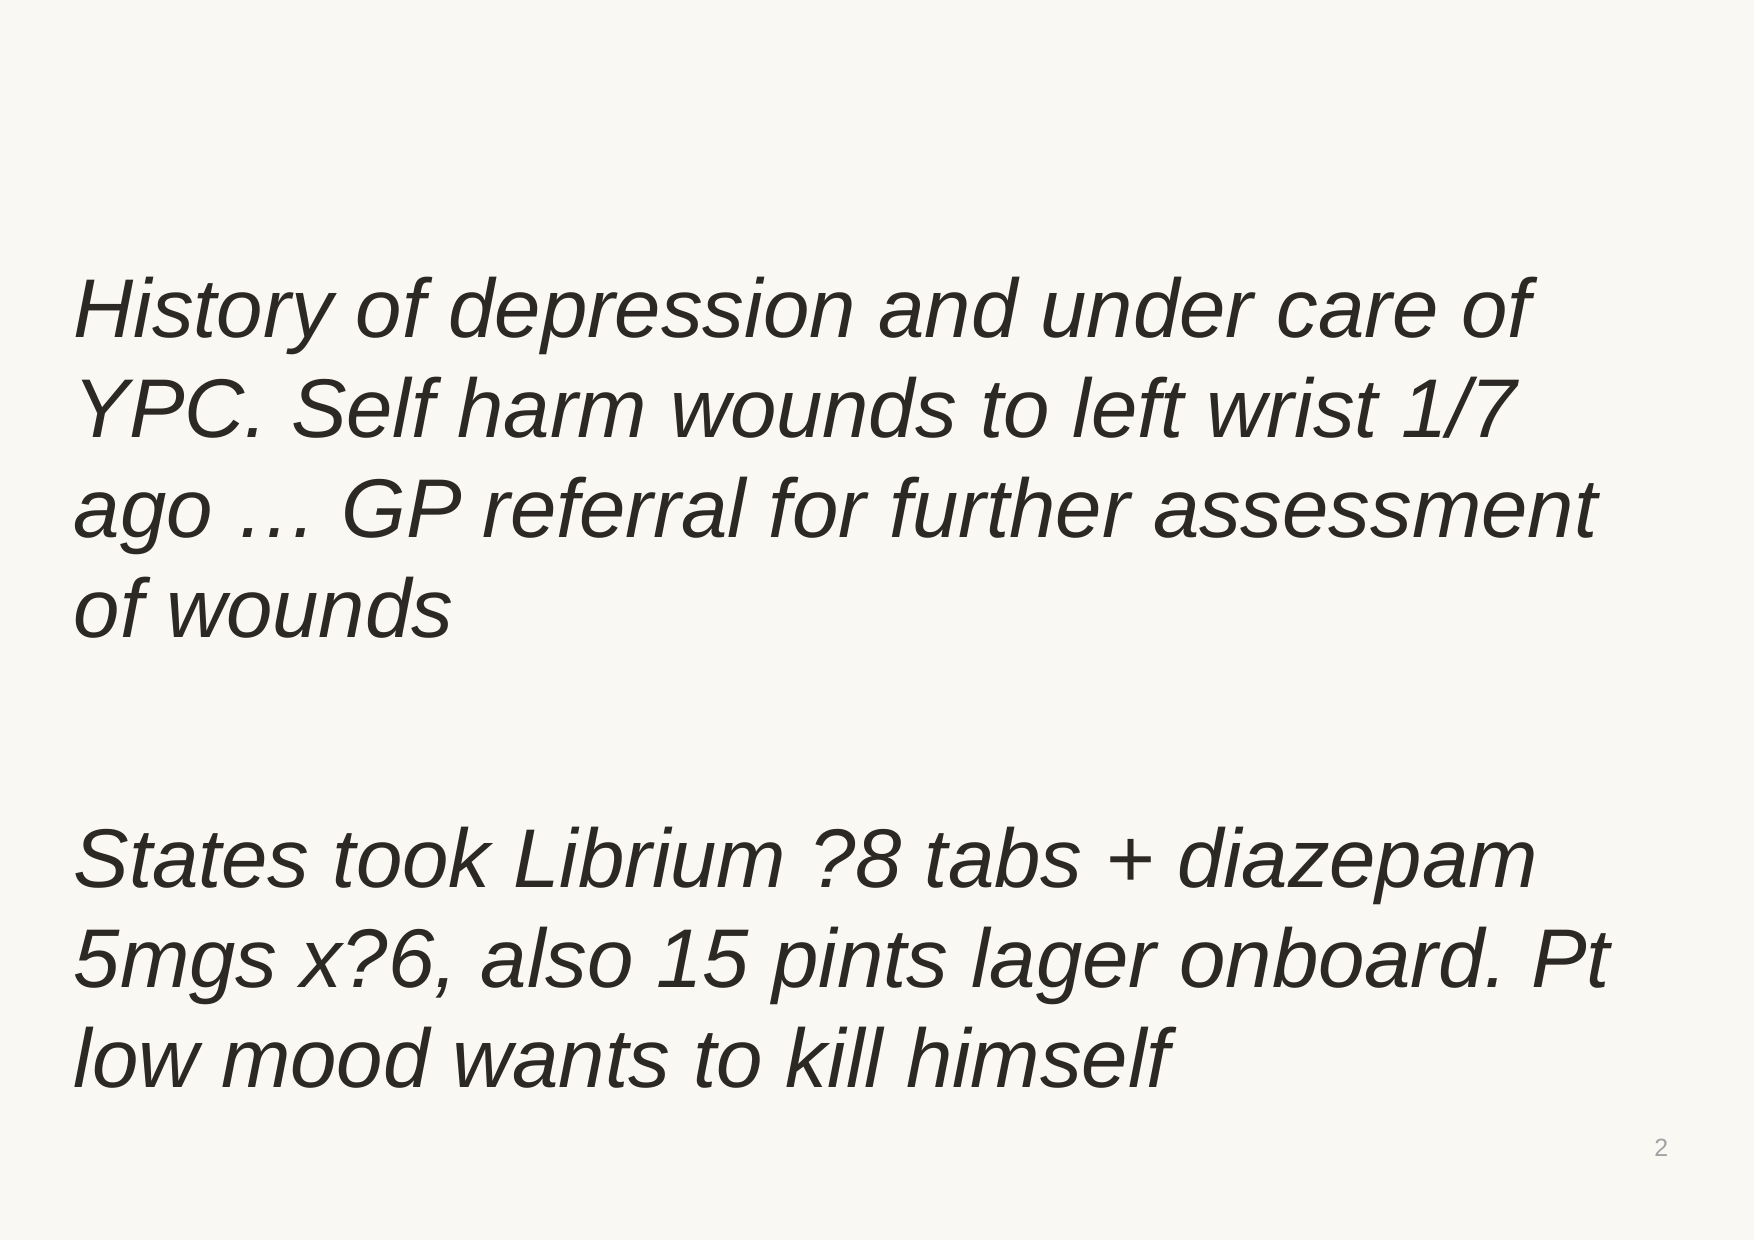

#
History of depression and under care of YPC. Self harm wounds to left wrist 1/7 ago … GP referral for further assessment of wounds

States took Librium ?8 tabs + diazepam 5mgs x?6, also 15 pints lager onboard. Pt low mood wants to kill himself

2